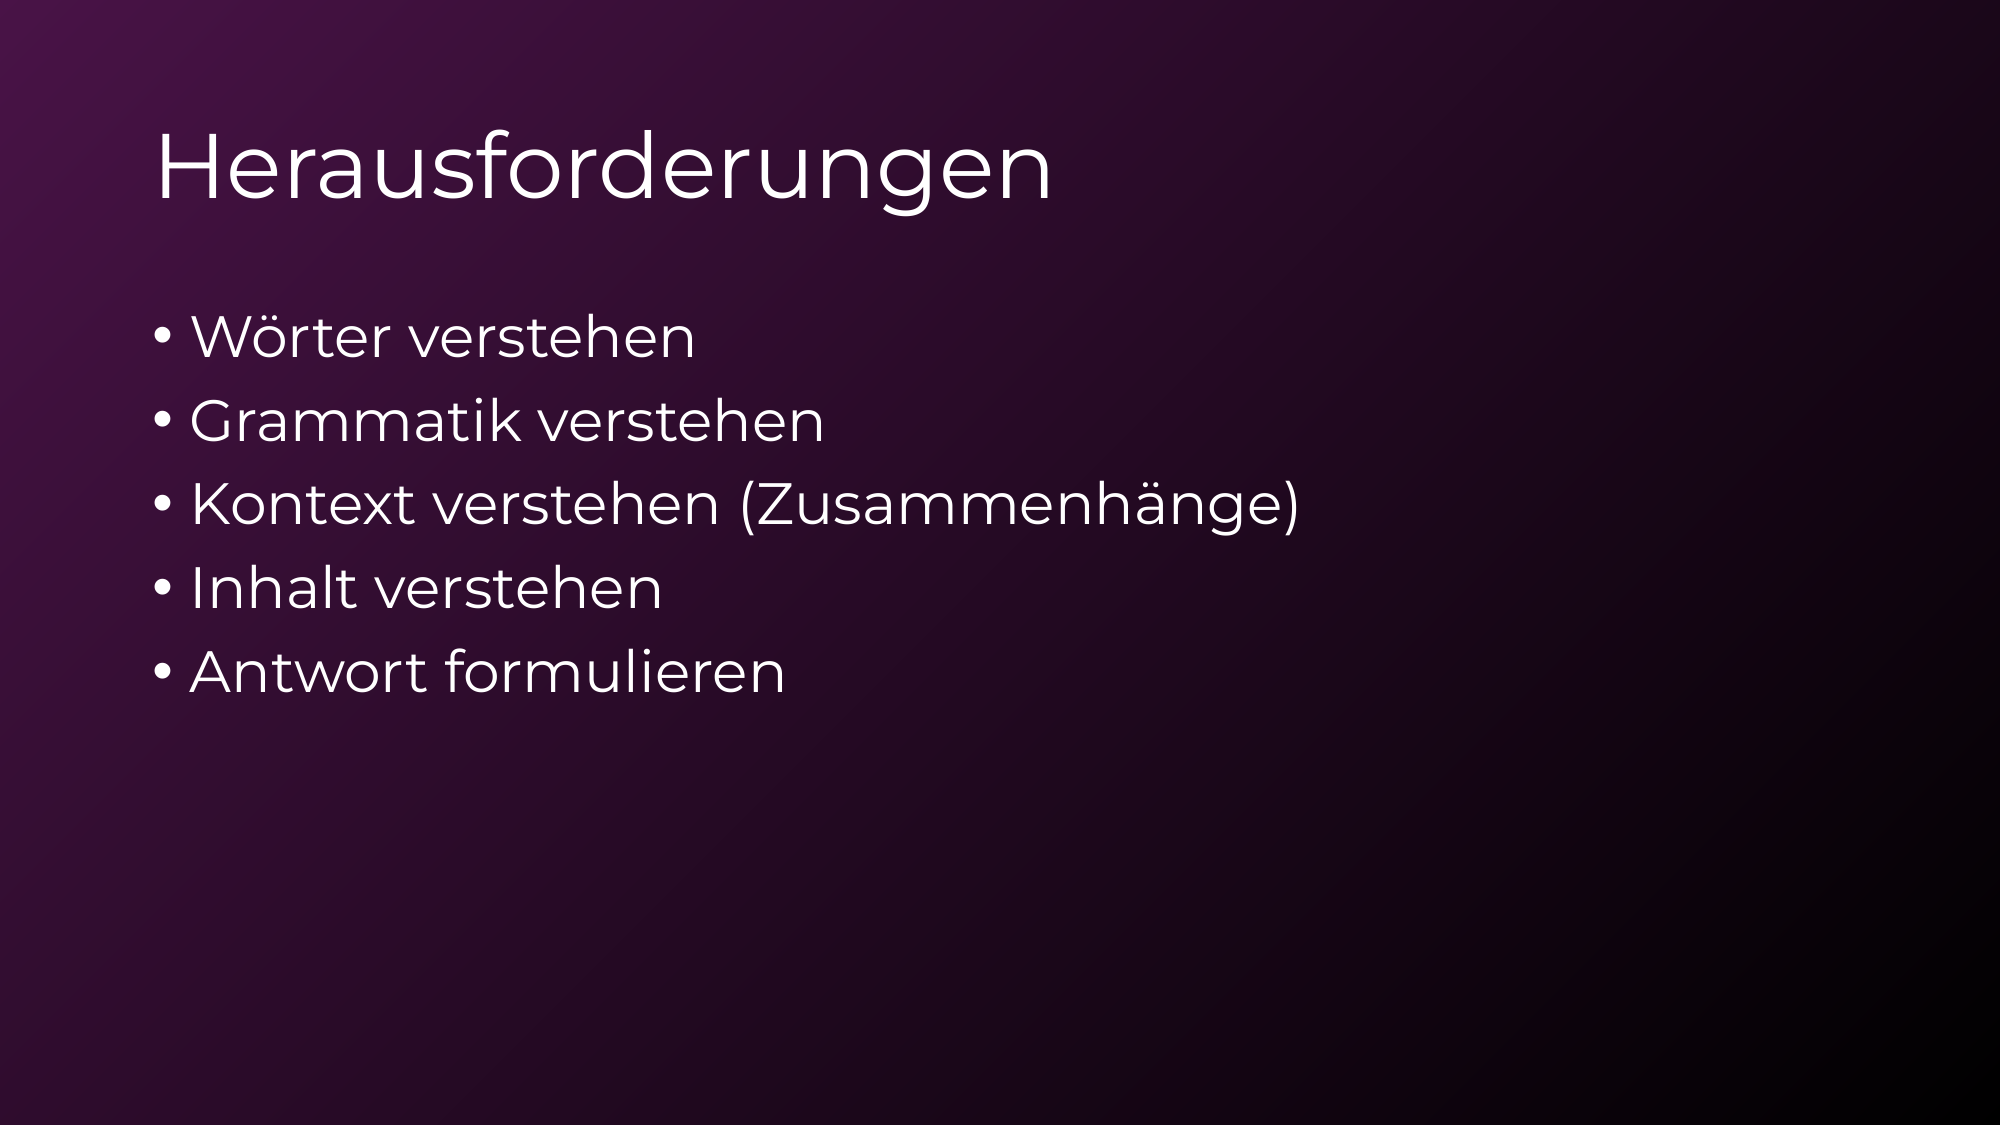

# Herausforderungen
Wörter verstehen
Grammatik verstehen
Kontext verstehen (Zusammenhänge)
Inhalt verstehen
Antwort formulieren